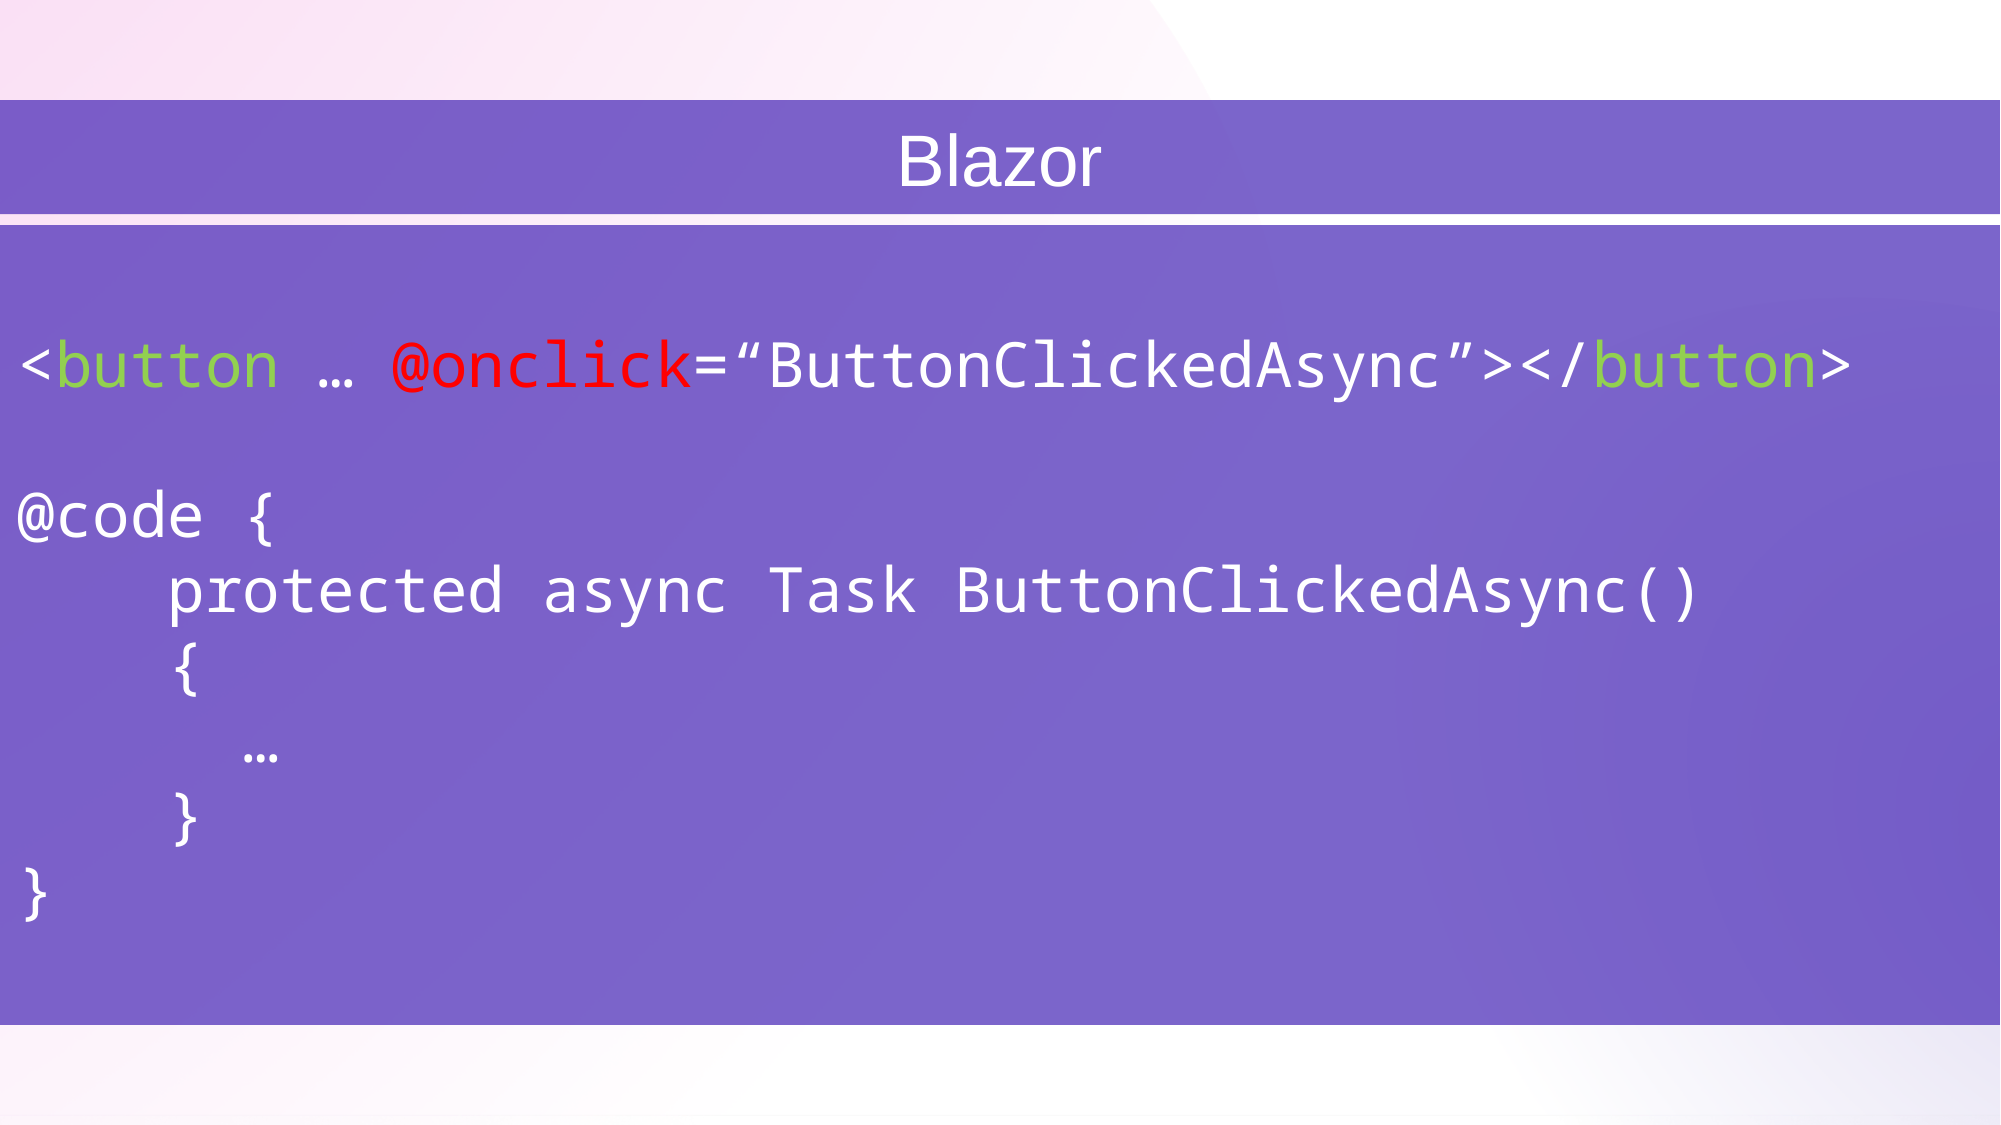

Blazor
<button … @onclick=“ButtonClickedAsync”></button>

@code {
    protected async Task ButtonClickedAsync()
    {
      …
    }
}